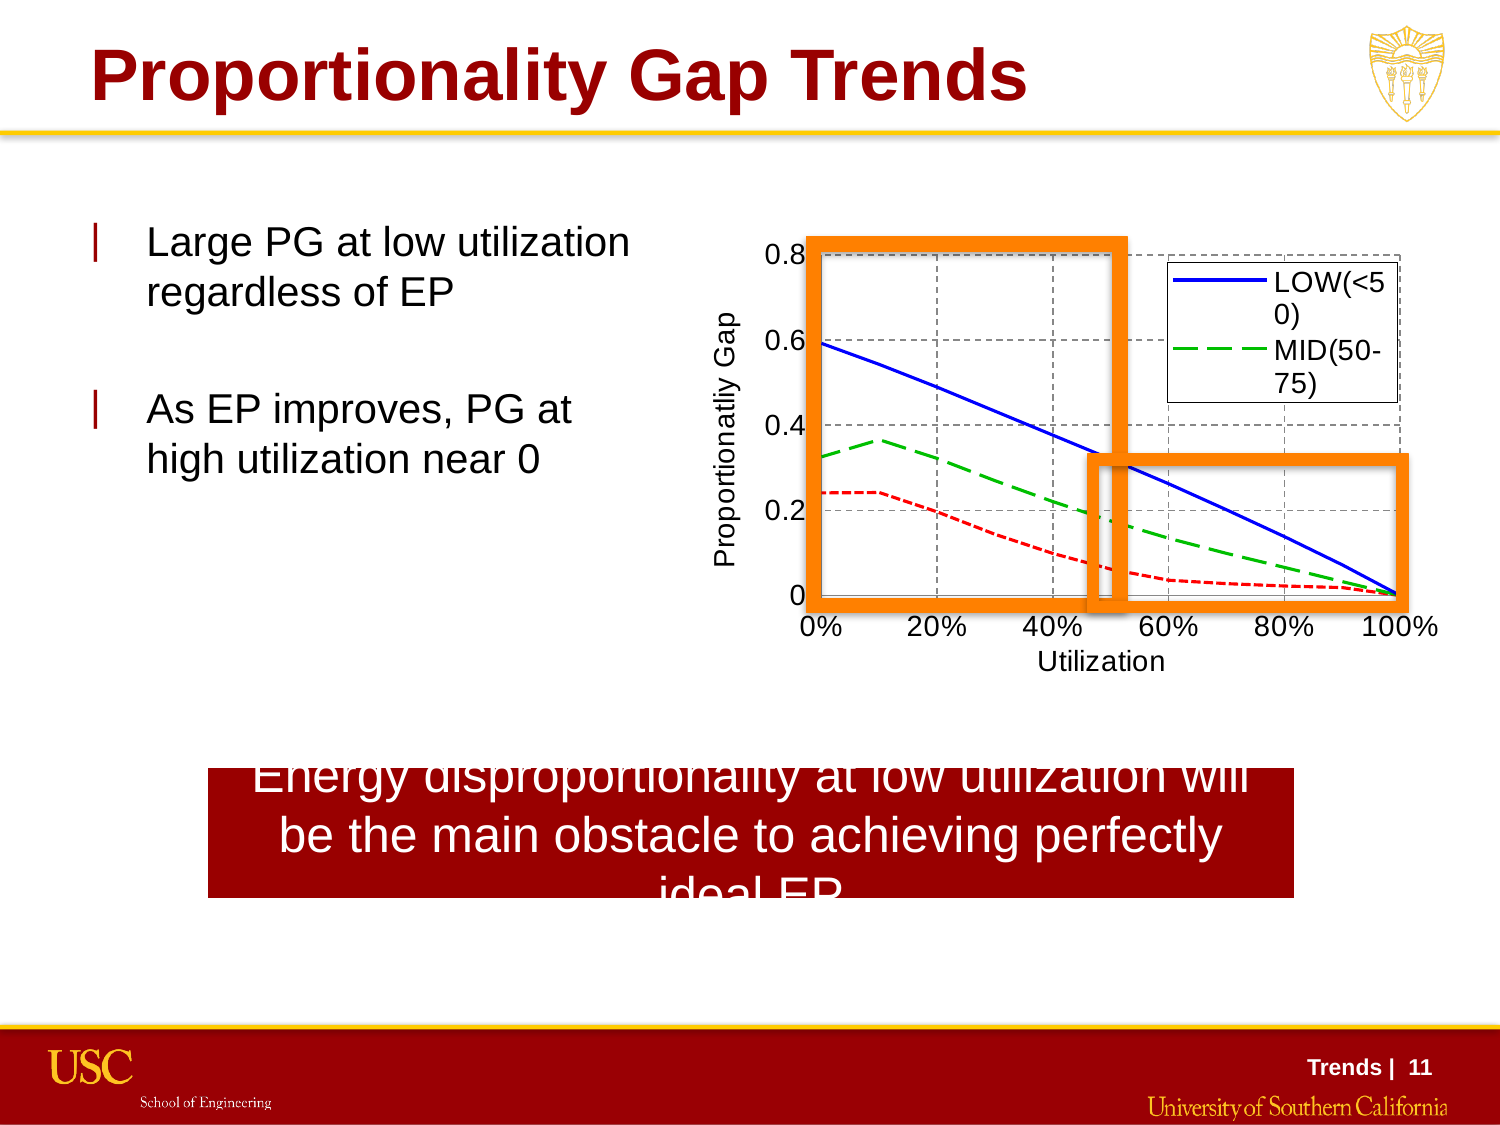

# Proportionality Gap Trends

Large PG at low utilization
regardless of EP

As EP improves, PG at
high utilization near 0

### Chart

| Category | LOW(<50) | MID(50-75) | HIGH(75+) |
|---|---|---|---|

Energy disproportionality at low utilization will be the main obstacle to achieving perfectly ideal EP
Trends |  11